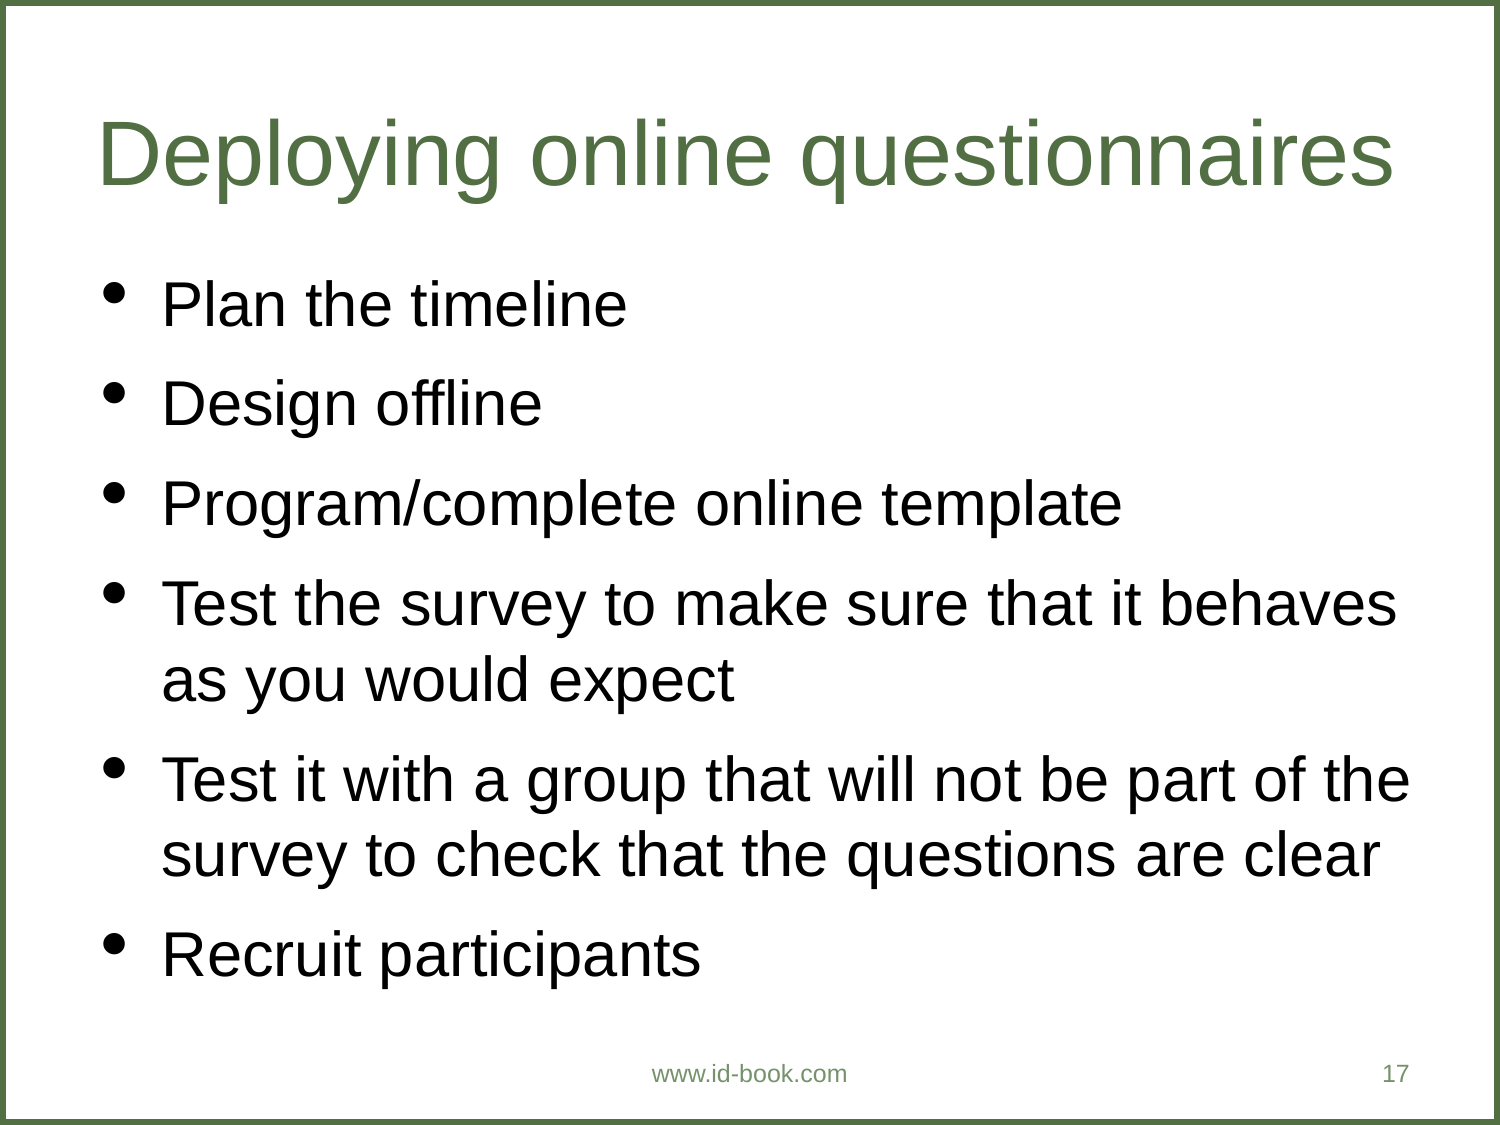

# Deploying online questionnaires
Plan the timeline
Design offline
Program/complete online template
Test the survey to make sure that it behaves as you would expect
Test it with a group that will not be part of the survey to check that the questions are clear
Recruit participants

www.id-book.com
17